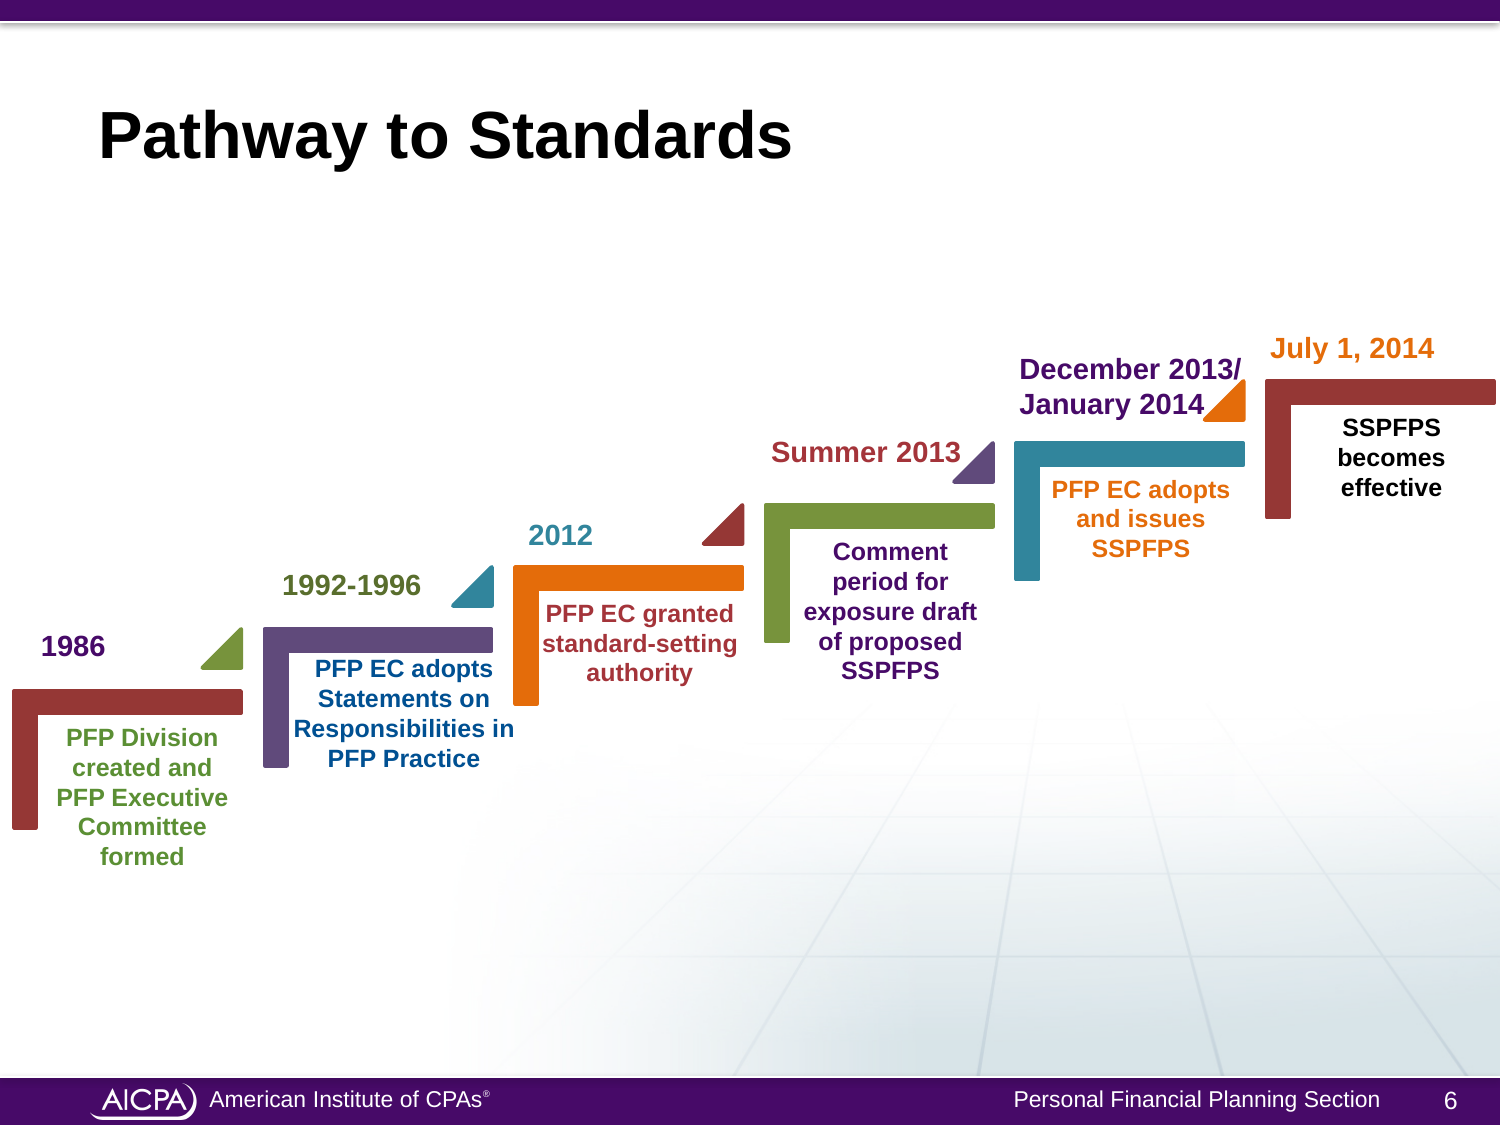

# Pathway to Standards

PFP Division created and PFP Executive Committee formed
PFP EC adopts Statements on Responsibilities in PFP Practice
PFP EC granted standard-setting authority
Comment period for exposure draft of proposed SSPFPS
PFP EC adopts and issues SSPFPS
SSPFPS becomes effective

July 1, 2014
December 2013/
January 2014

Summer 2013
2012
1992-1996

1986
6